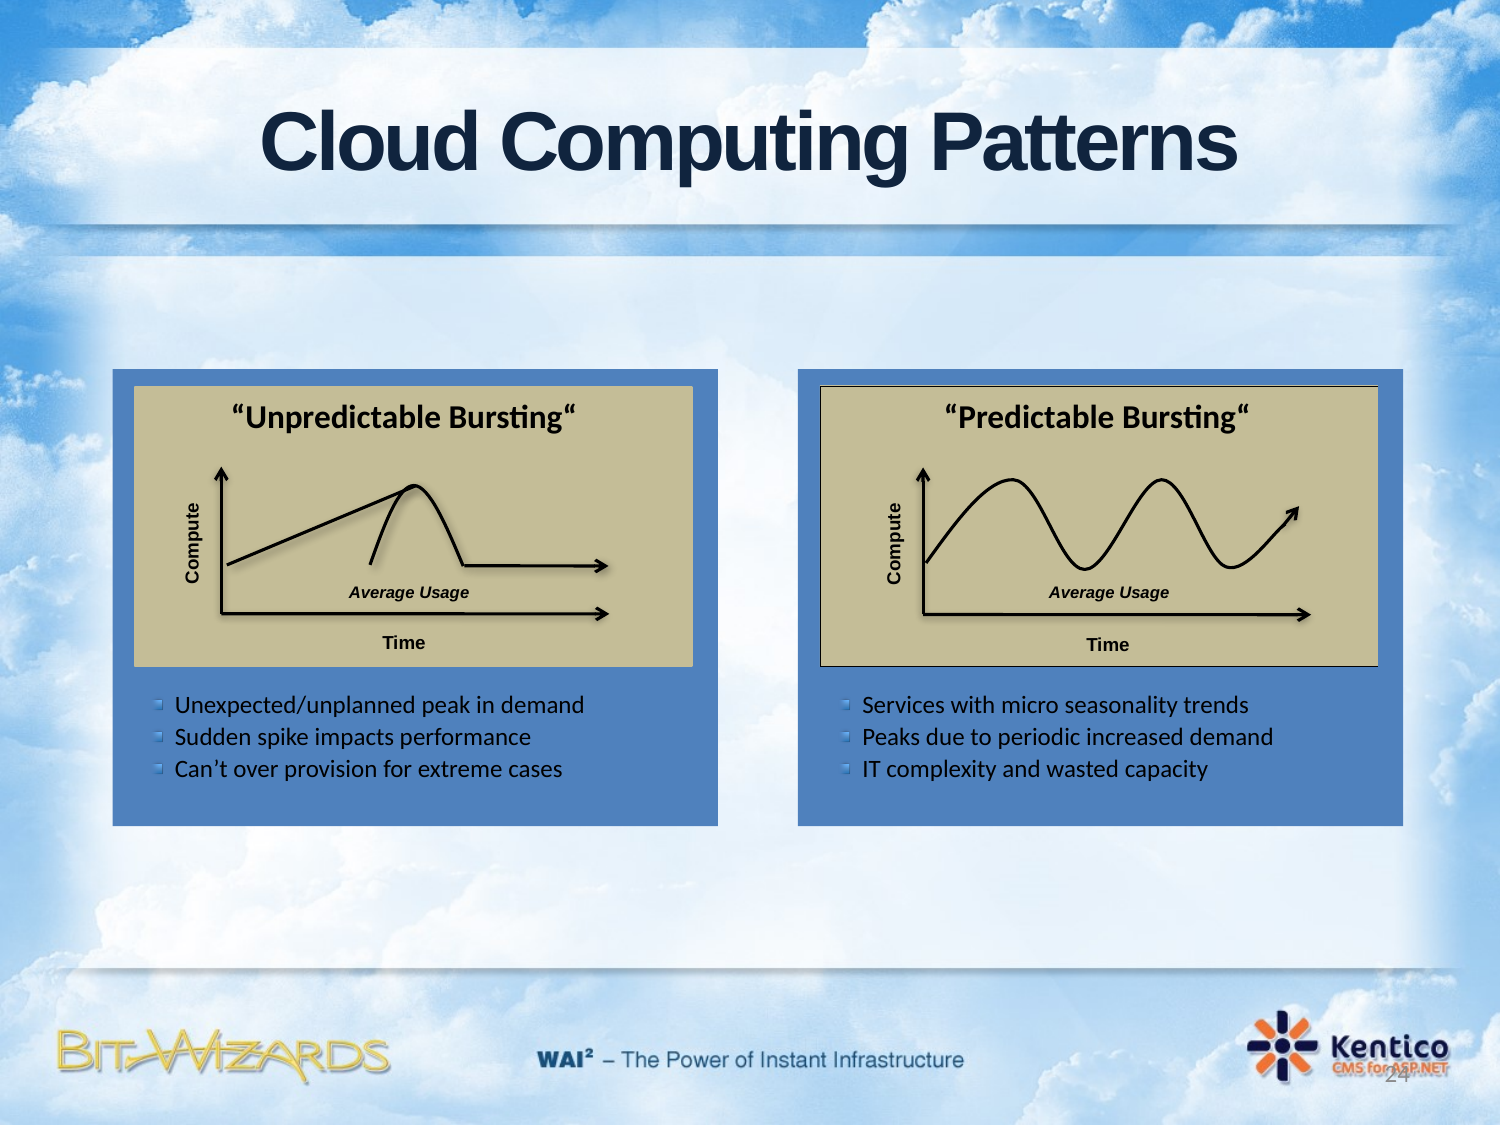

# Cloud Computing Patterns

“Unpredictable Bursting“
“Predictable Bursting“

Compute
Compute
Average Usage
Average Usage
Time
Time
Unexpected/unplanned peak in demand
Sudden spike impacts performance
Can’t over provision for extreme cases
Services with micro seasonality trends
Peaks due to periodic increased demand
IT complexity and wasted capacity
24